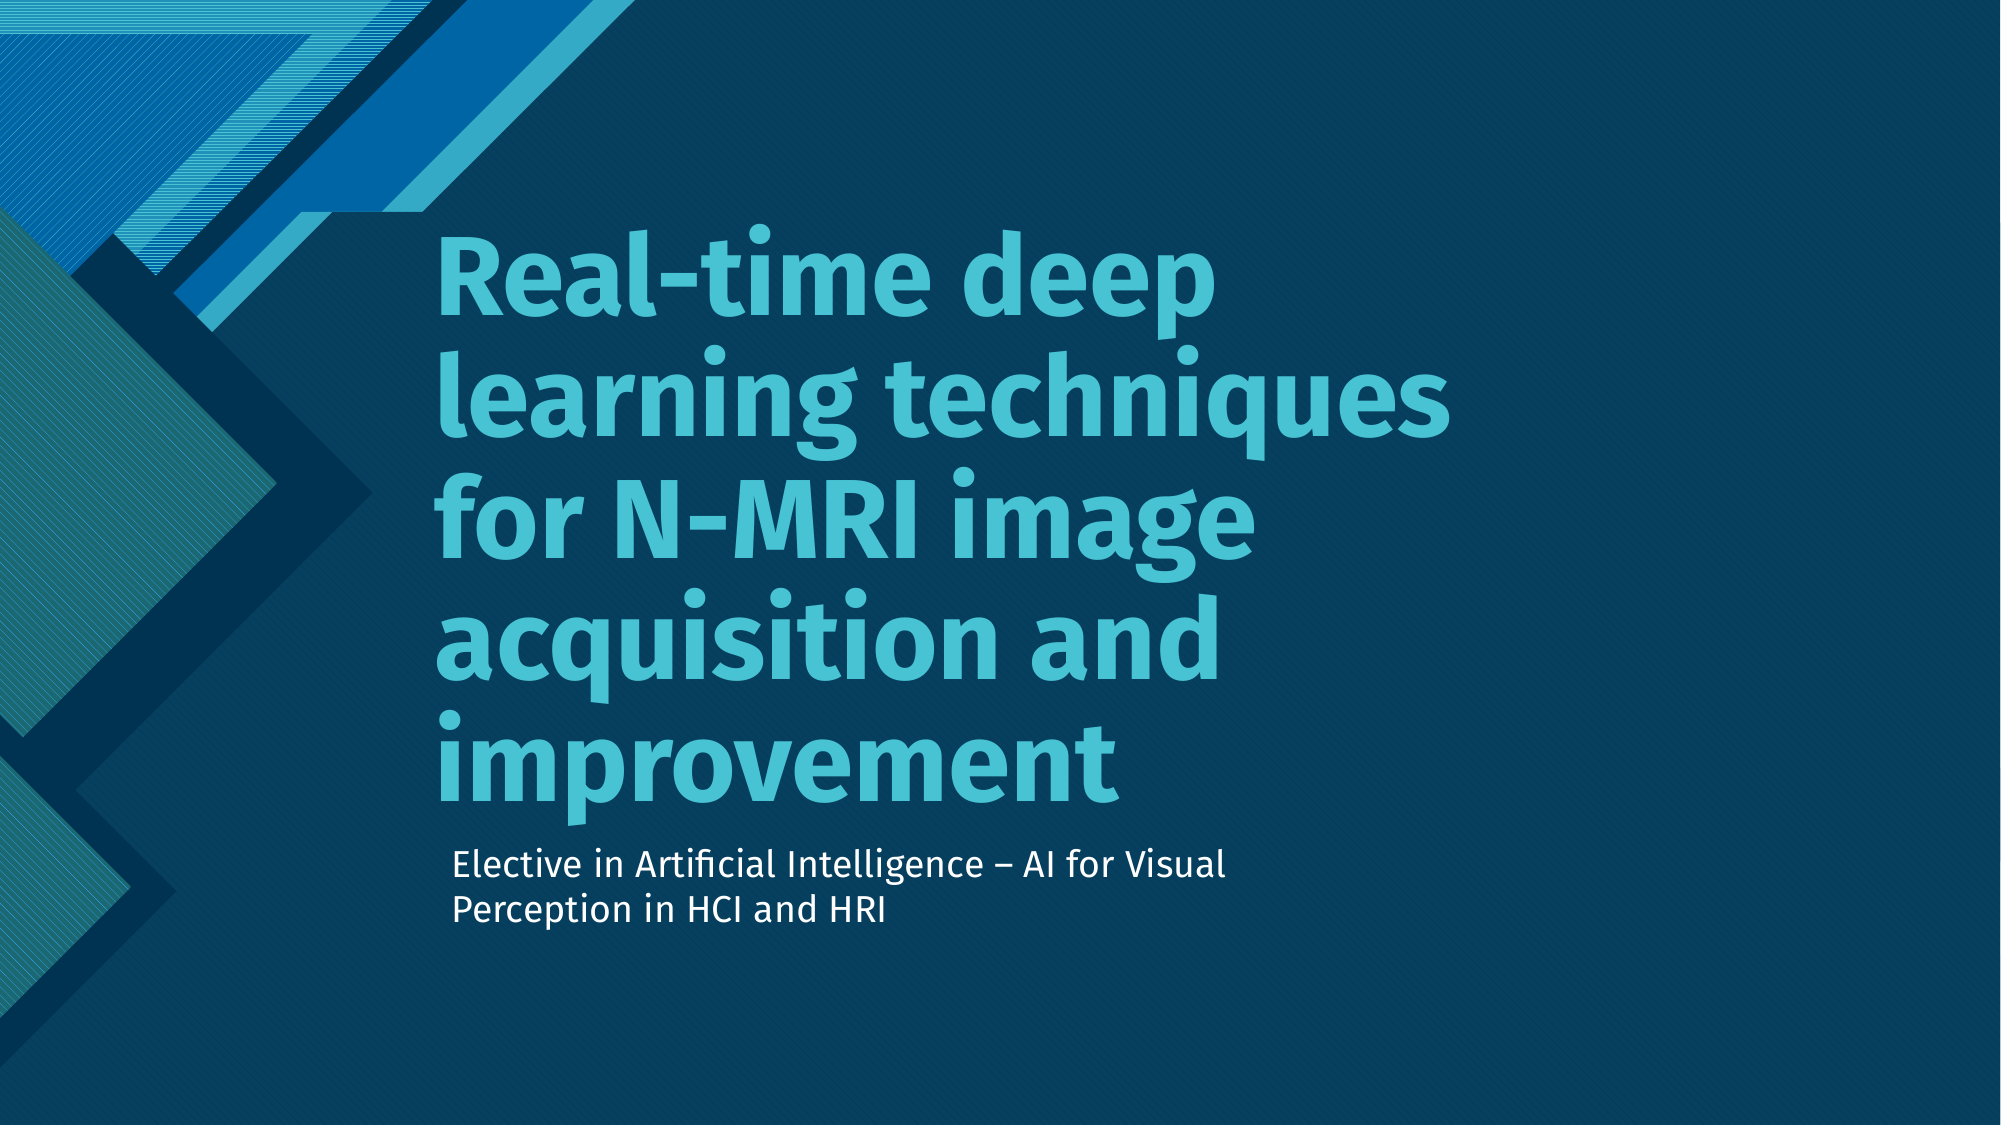

# Real-time deep learning techniques for N-MRI image acquisition and improvement
Elective in Artificial Intelligence – AI for Visual Perception in HCI and HRI